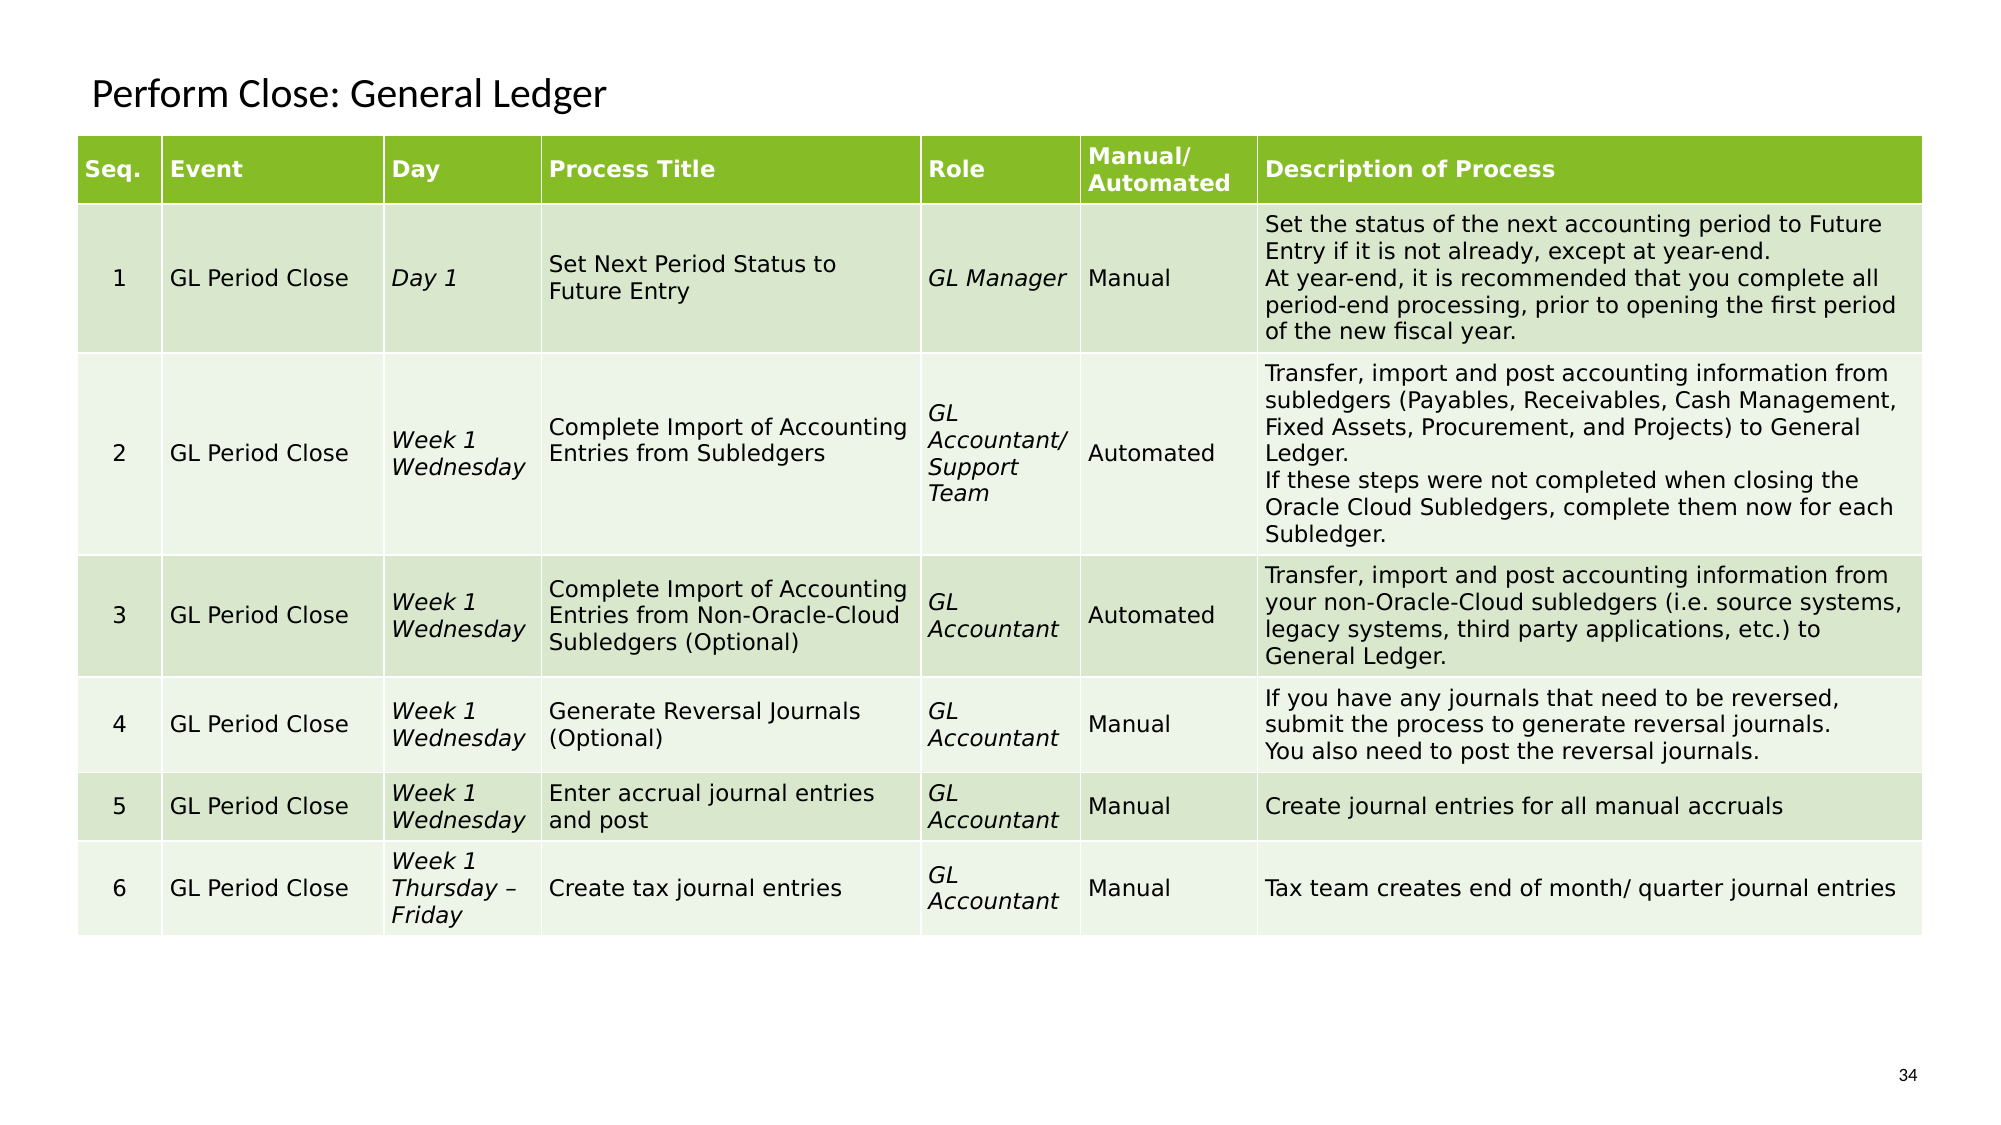

Perform Close: General Ledger
| Seq. | Event | Day | Process Title | Role | Manual/ Automated | Description of Process |
| --- | --- | --- | --- | --- | --- | --- |
| 1 | GL Period Close | Day 1 | Set Next Period Status to Future Entry | GL Manager | Manual | Set the status of the next accounting period to Future Entry if it is not already, except at year-end. At year-end, it is recommended that you complete all period-end processing, prior to opening the first period of the new fiscal year. |
| 2 | GL Period Close | Week 1 Wednesday | Complete Import of Accounting Entries from Subledgers | GL Accountant/Support Team | Automated | Transfer, import and post accounting information from subledgers (Payables, Receivables, Cash Management, Fixed Assets, Procurement, and Projects) to General Ledger. If these steps were not completed when closing the Oracle Cloud Subledgers, complete them now for each Subledger. |
| 3 | GL Period Close | Week 1 Wednesday | Complete Import of Accounting Entries from Non-Oracle-Cloud Subledgers (Optional) | GL Accountant | Automated | Transfer, import and post accounting information from your non-Oracle-Cloud subledgers (i.e. source systems, legacy systems, third party applications, etc.) to General Ledger. |
| 4 | GL Period Close | Week 1 Wednesday | Generate Reversal Journals (Optional) | GL Accountant | Manual | If you have any journals that need to be reversed, submit the process to generate reversal journals. You also need to post the reversal journals. |
| 5 | GL Period Close | Week 1 Wednesday | Enter accrual journal entries and post | GL Accountant | Manual | Create journal entries for all manual accruals |
| 6 | GL Period Close | Week 1 Thursday – Friday | Create tax journal entries | GL Accountant | Manual | Tax team creates end of month/ quarter journal entries |